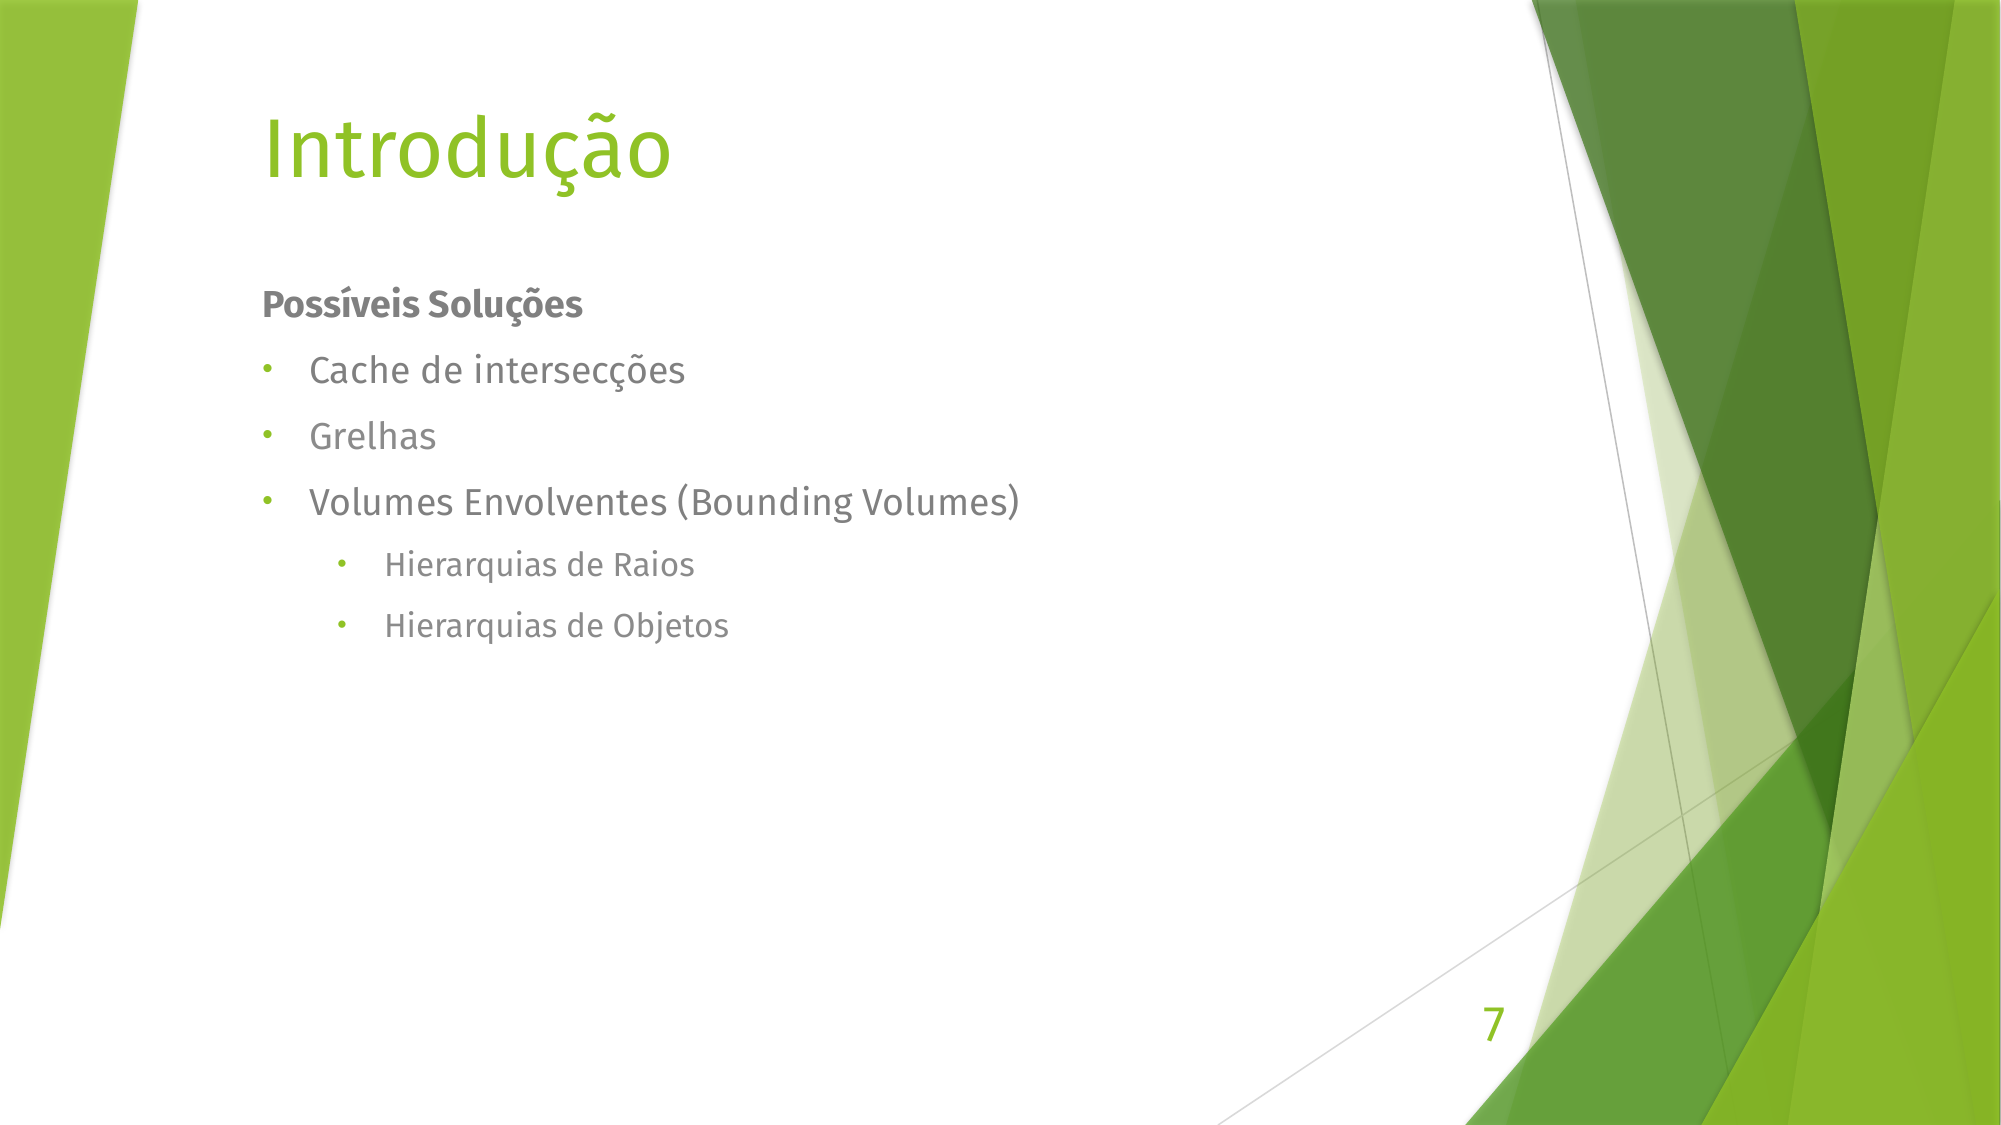

# Introdução
Possíveis Soluções
Cache de intersecções
Grelhas
Volumes Envolventes (Bounding Volumes)
Hierarquias de Raios
Hierarquias de Objetos
7